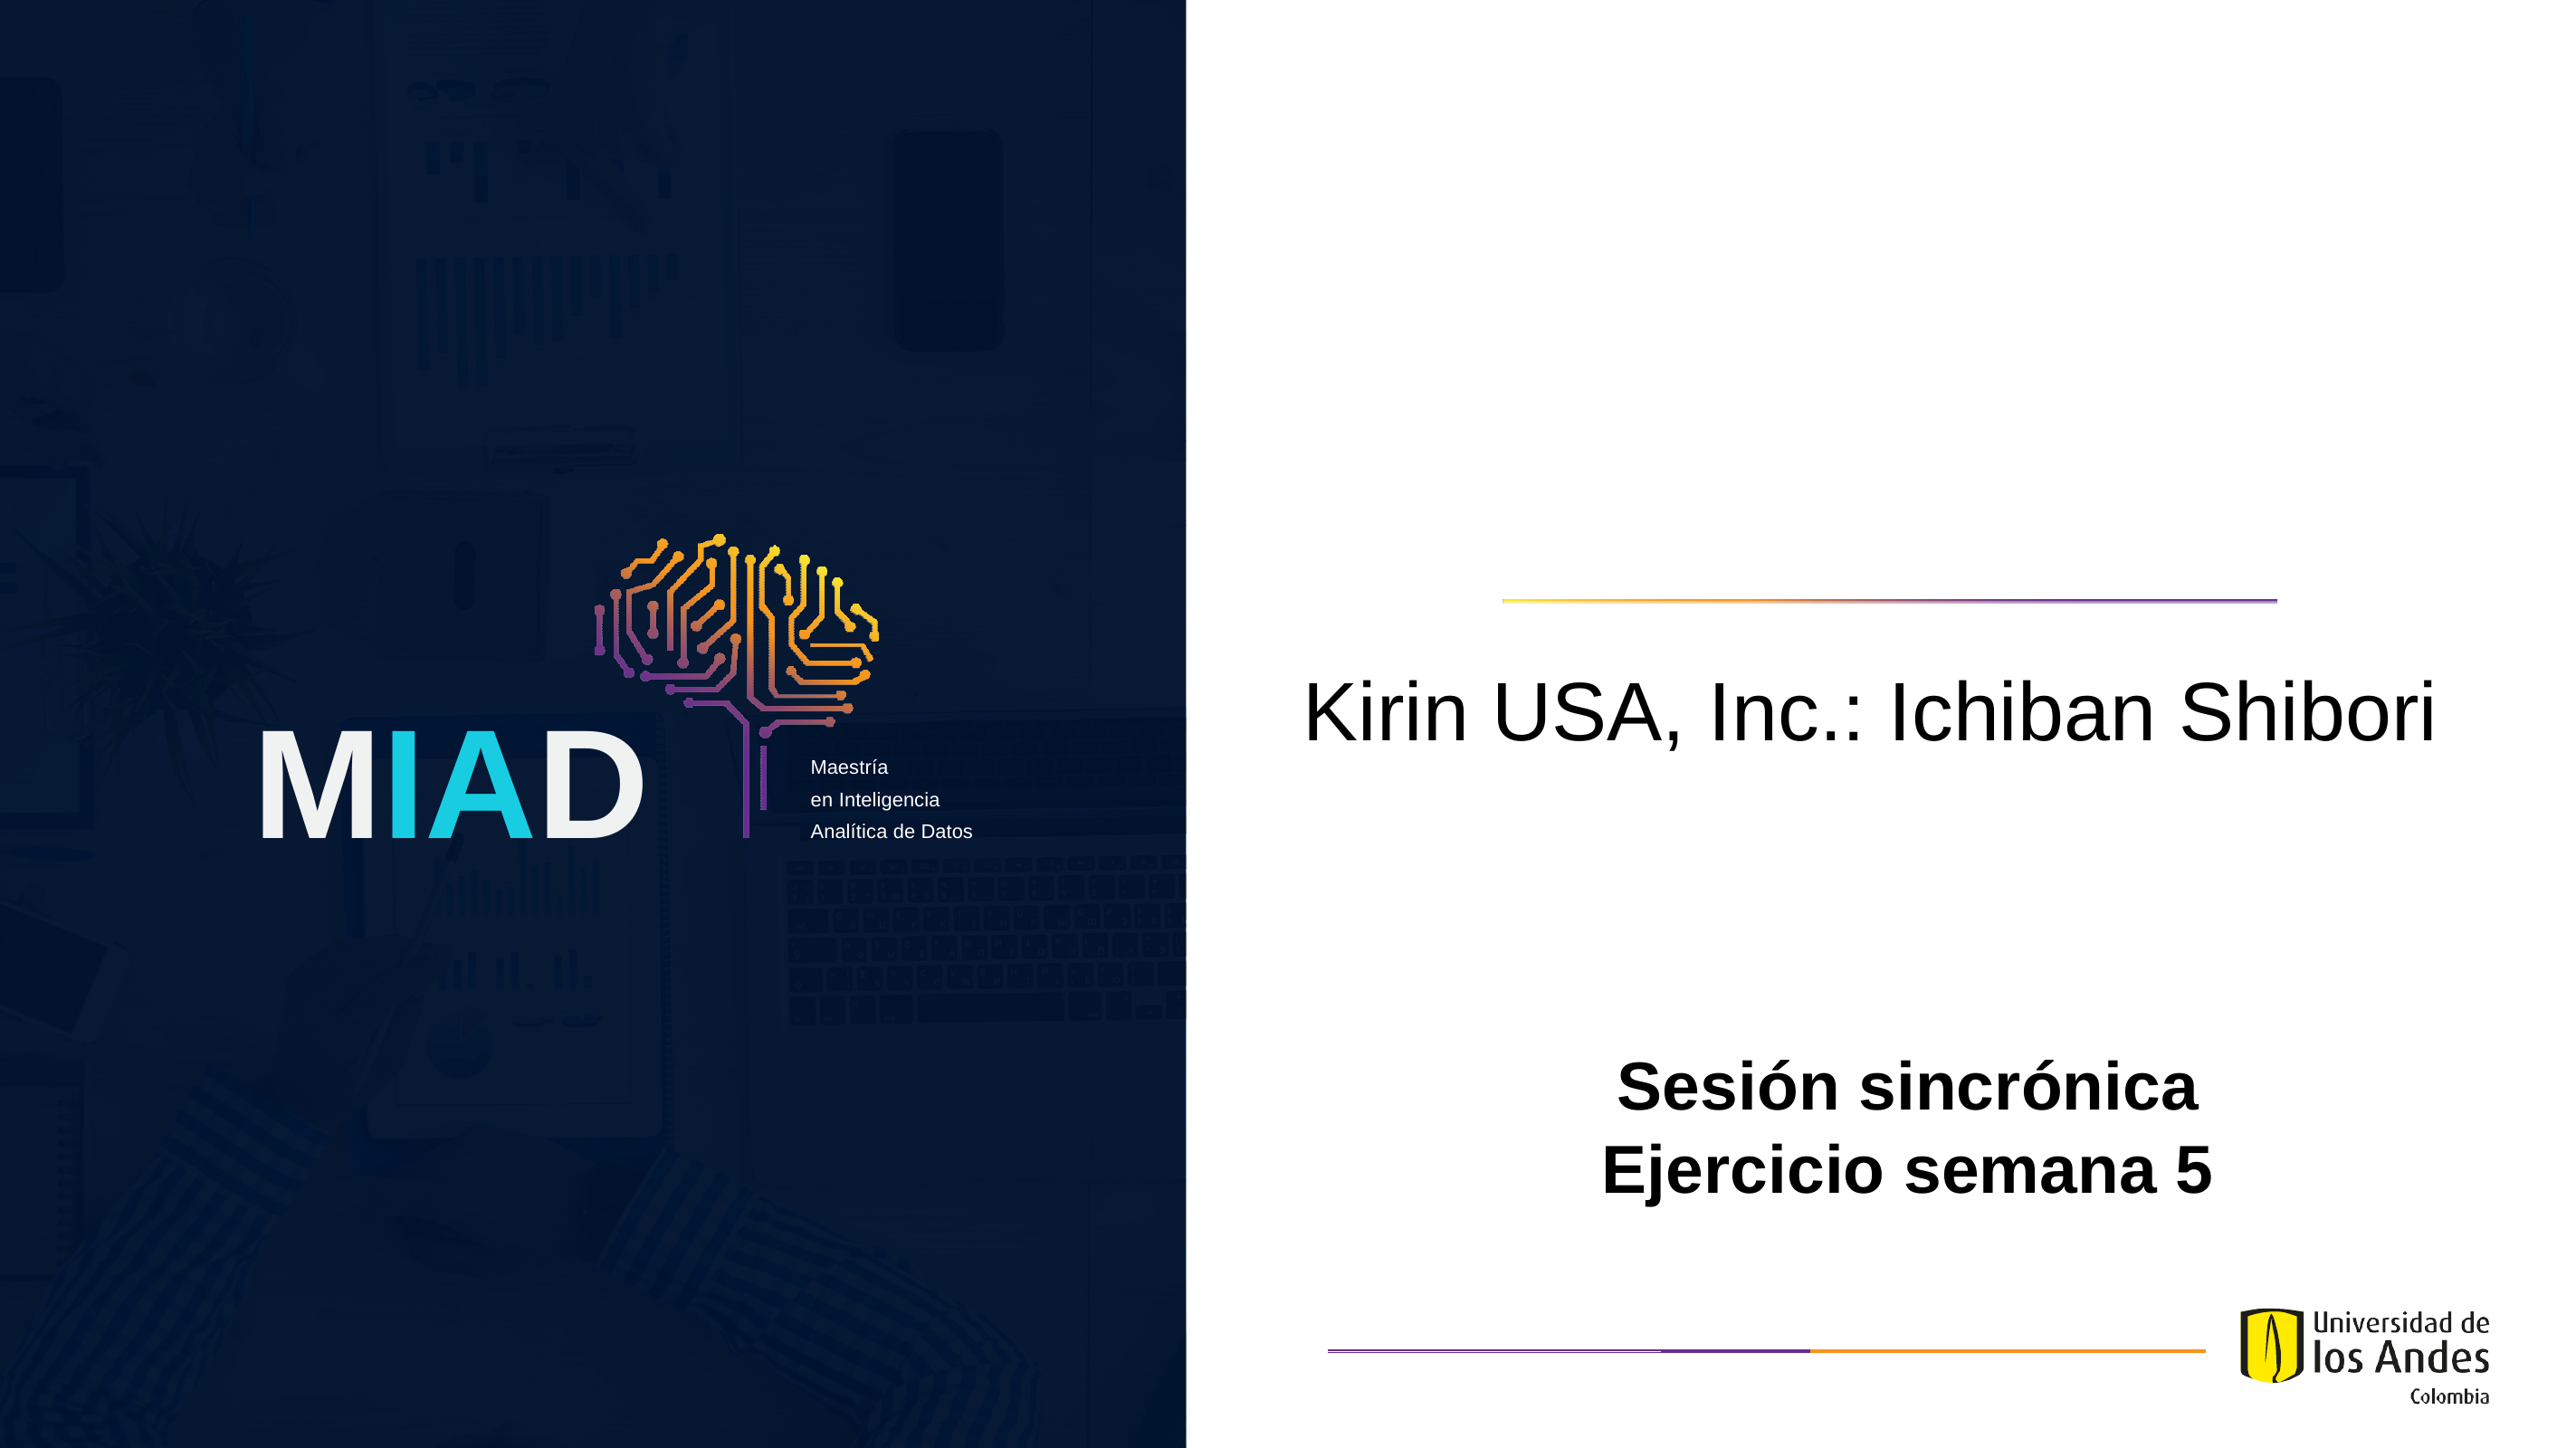

Kirin USA, Inc.: Ichiban Shibori
MIAD
Maestría
en Inteligencia  Analítica de Datos
Sesión sincrónica
Ejercicio semana 5